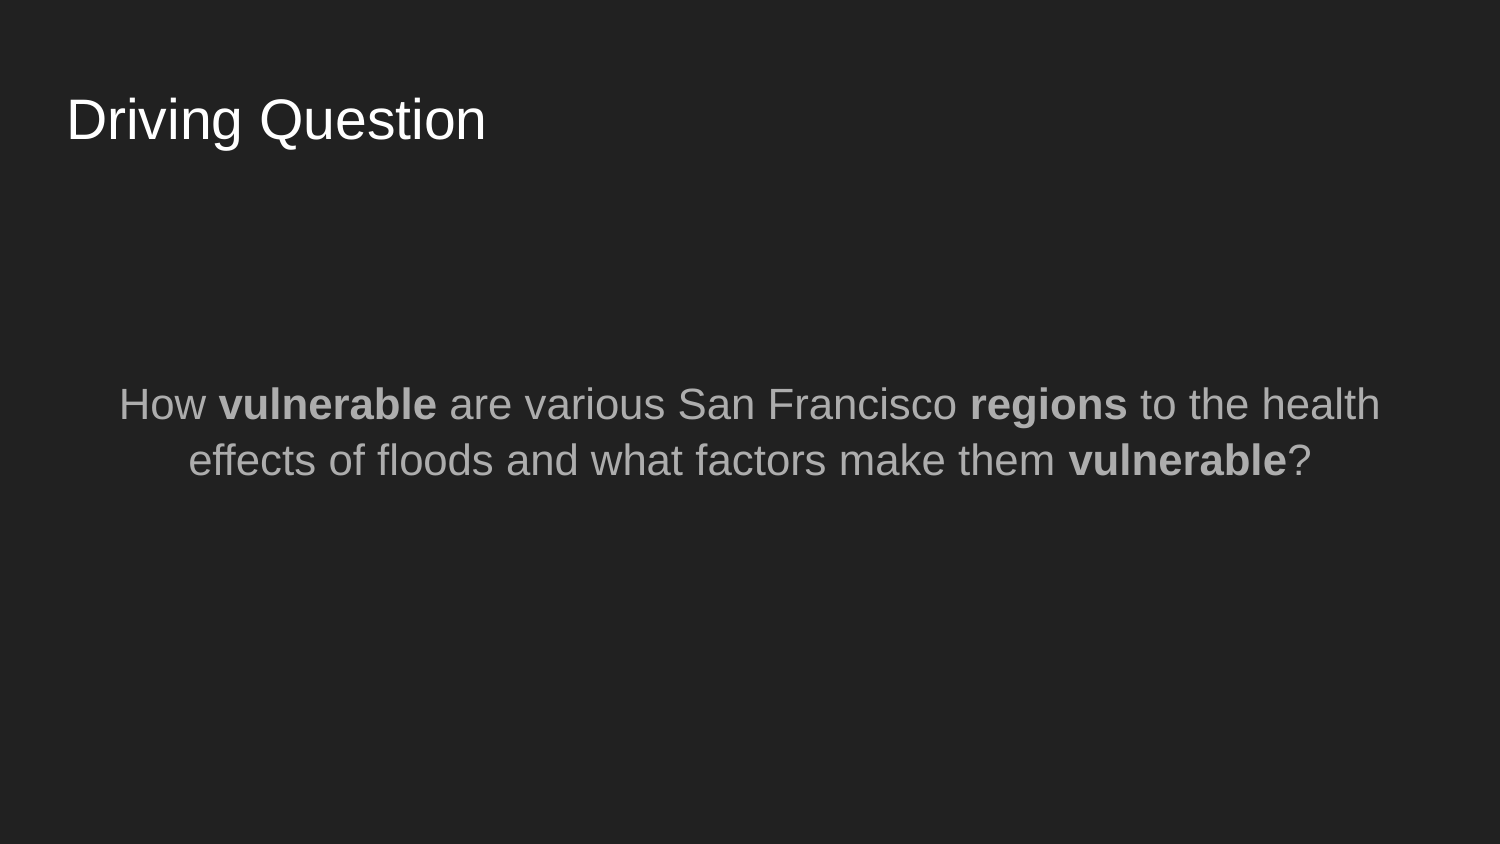

# Driving Question
How vulnerable are various San Francisco regions to the health effects of floods and what factors make them vulnerable?